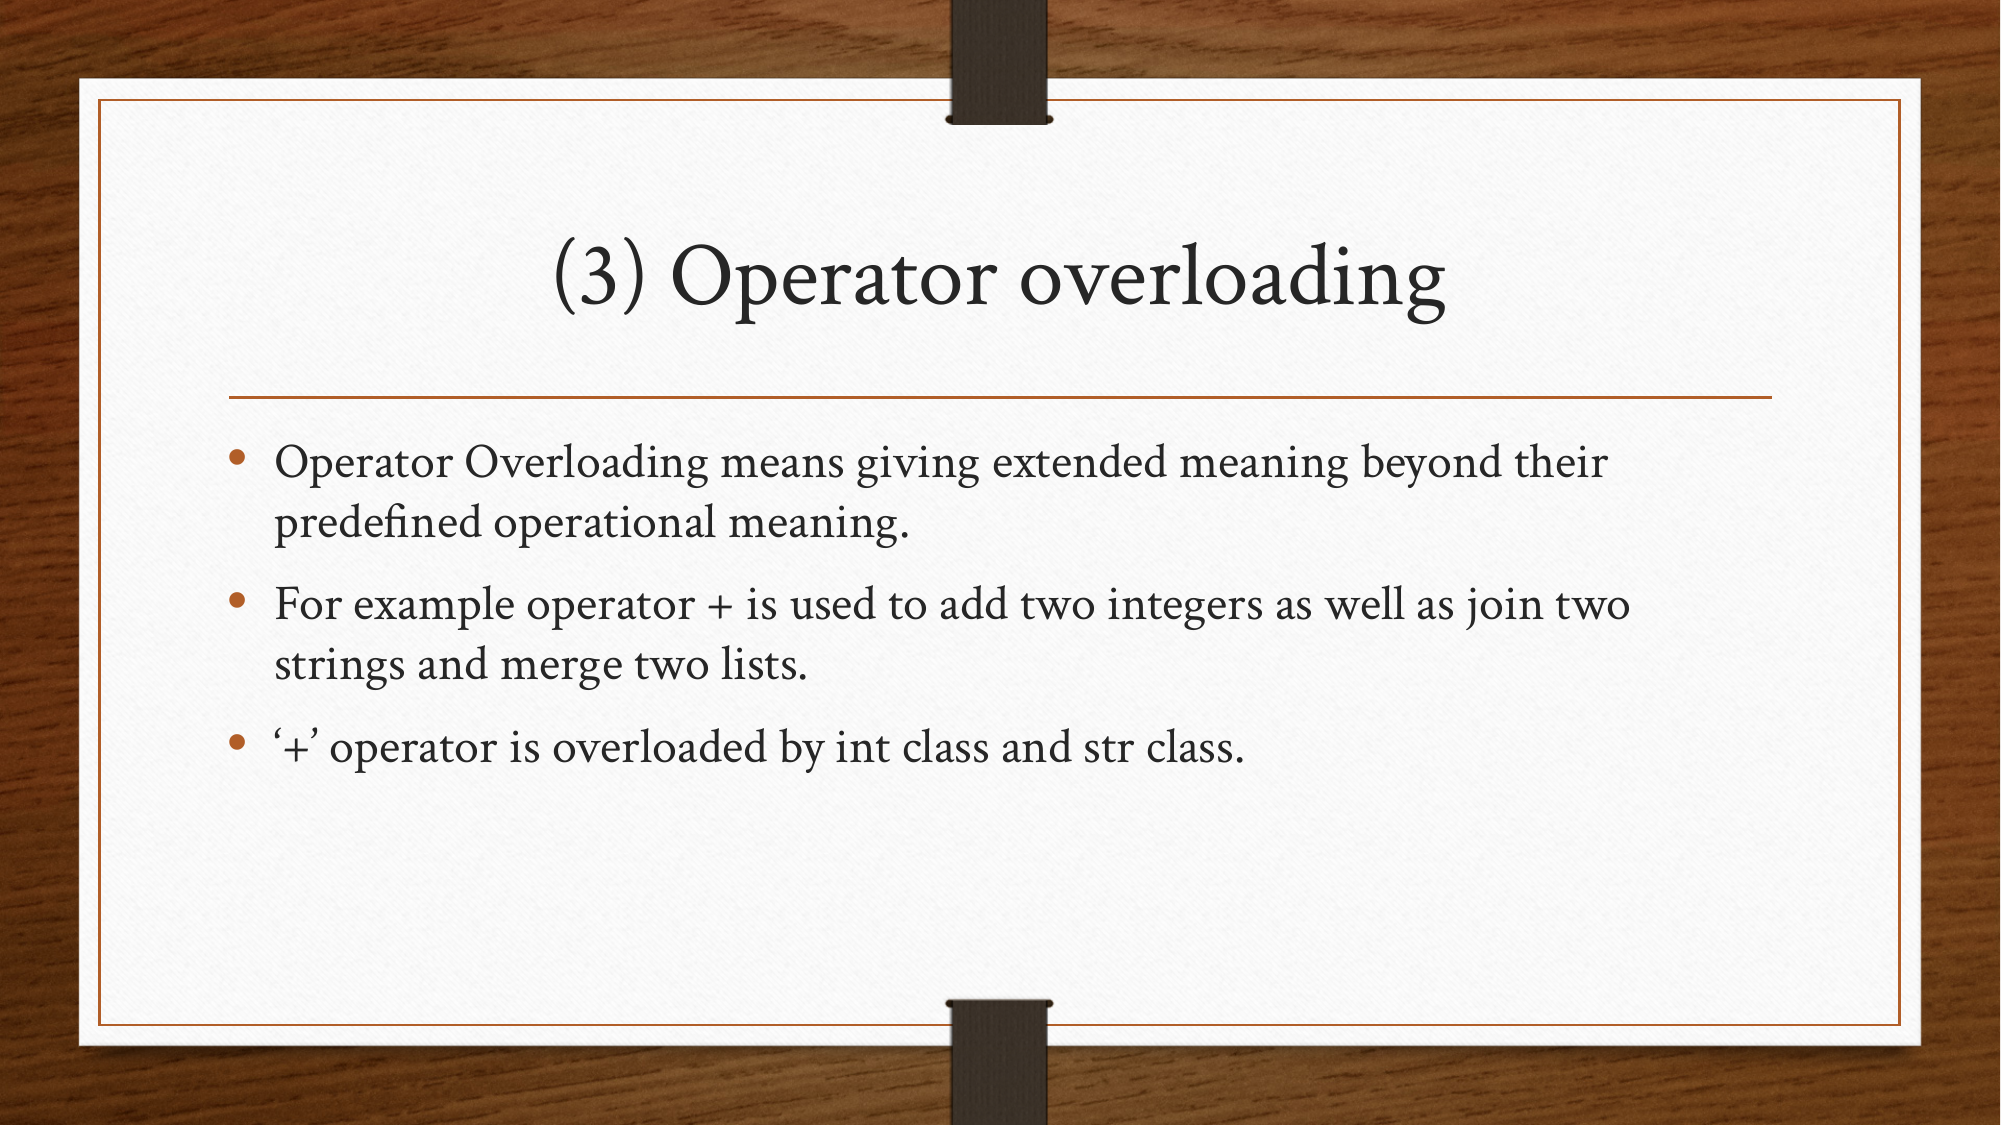

# (3) Operator overloading
Operator Overloading means giving extended meaning beyond their predefined operational meaning.
For example operator + is used to add two integers as well as join two strings and merge two lists.
‘+’ operator is overloaded by int class and str class.